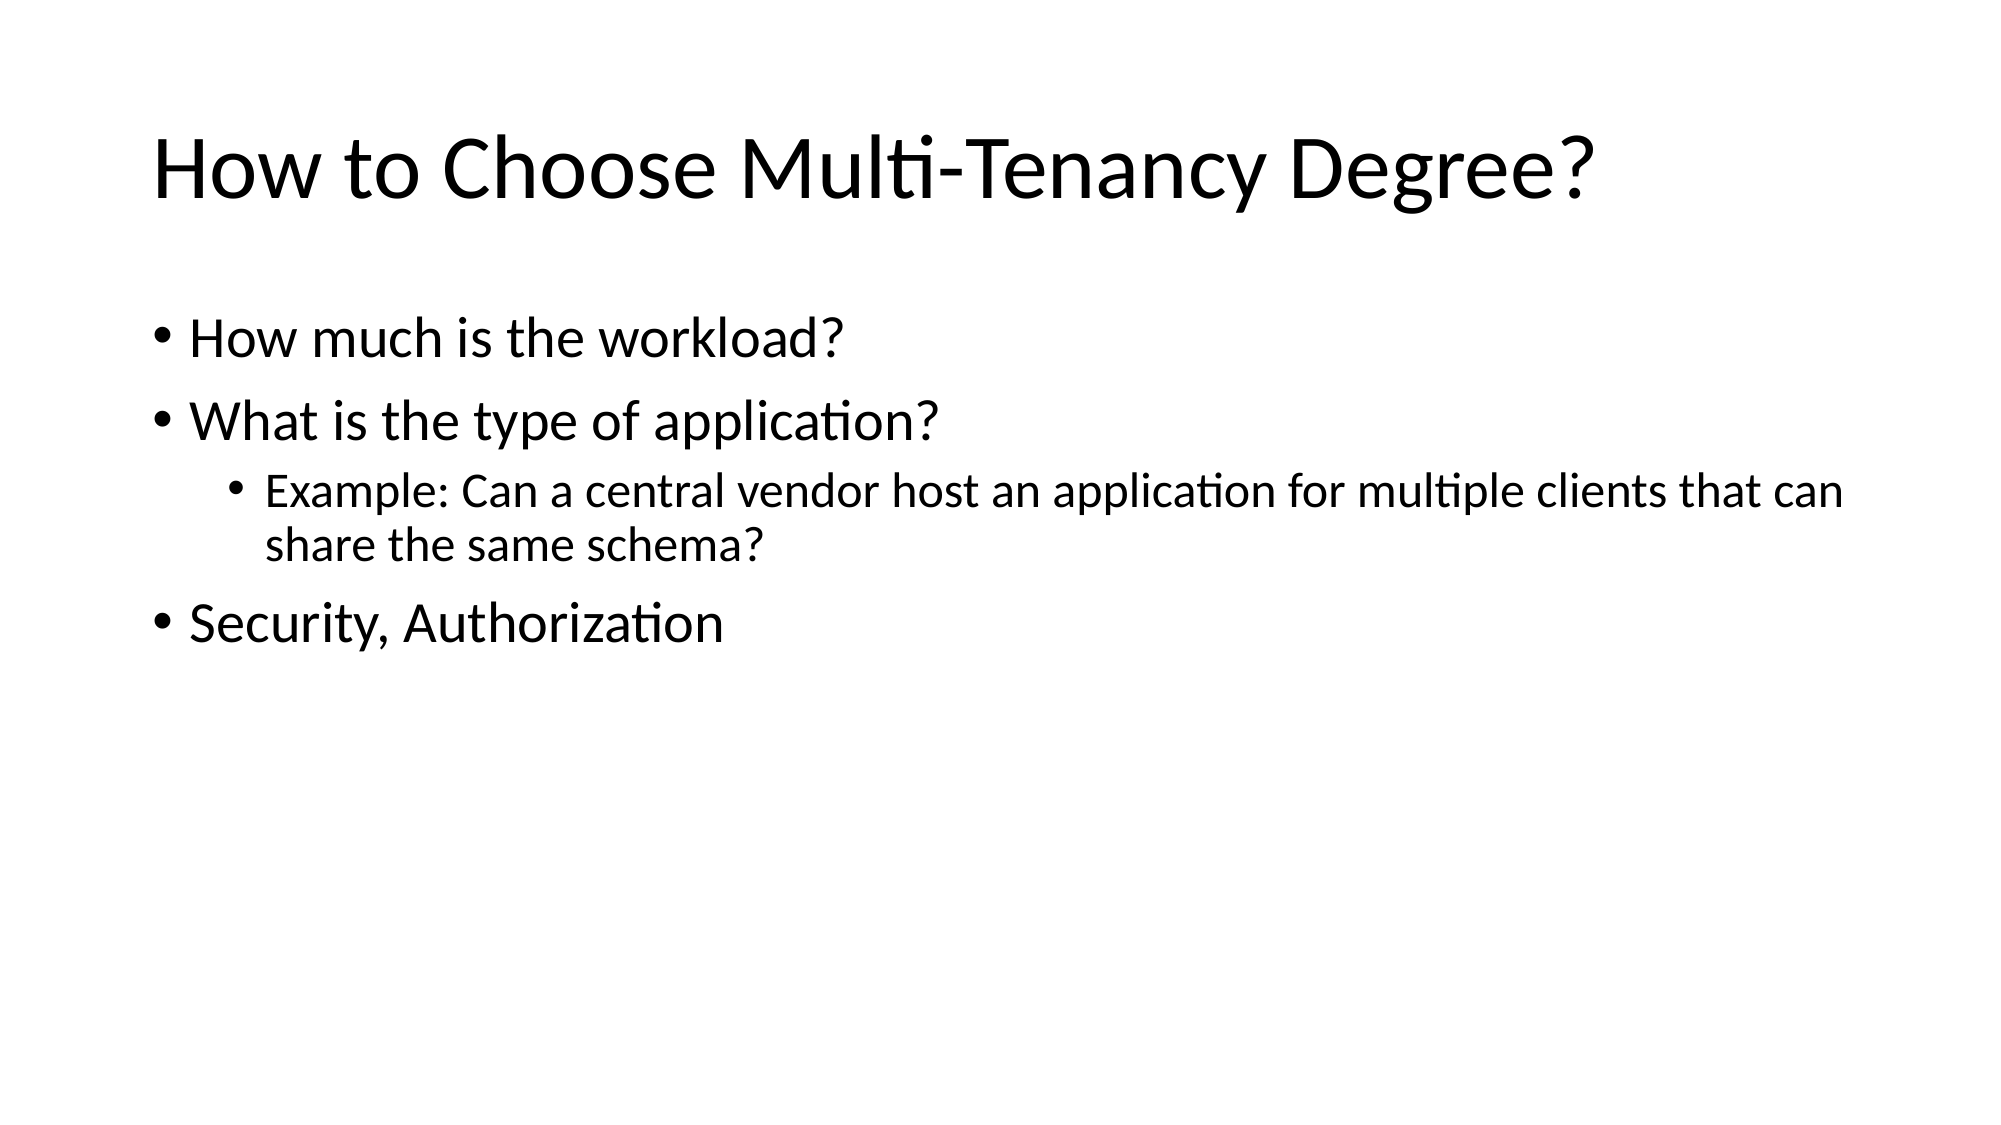

# How to Choose Multi-Tenancy Degree?
How much is the workload?
What is the type of application?
Example: Can a central vendor host an application for multiple clients that can share the same schema?
Security, Authorization